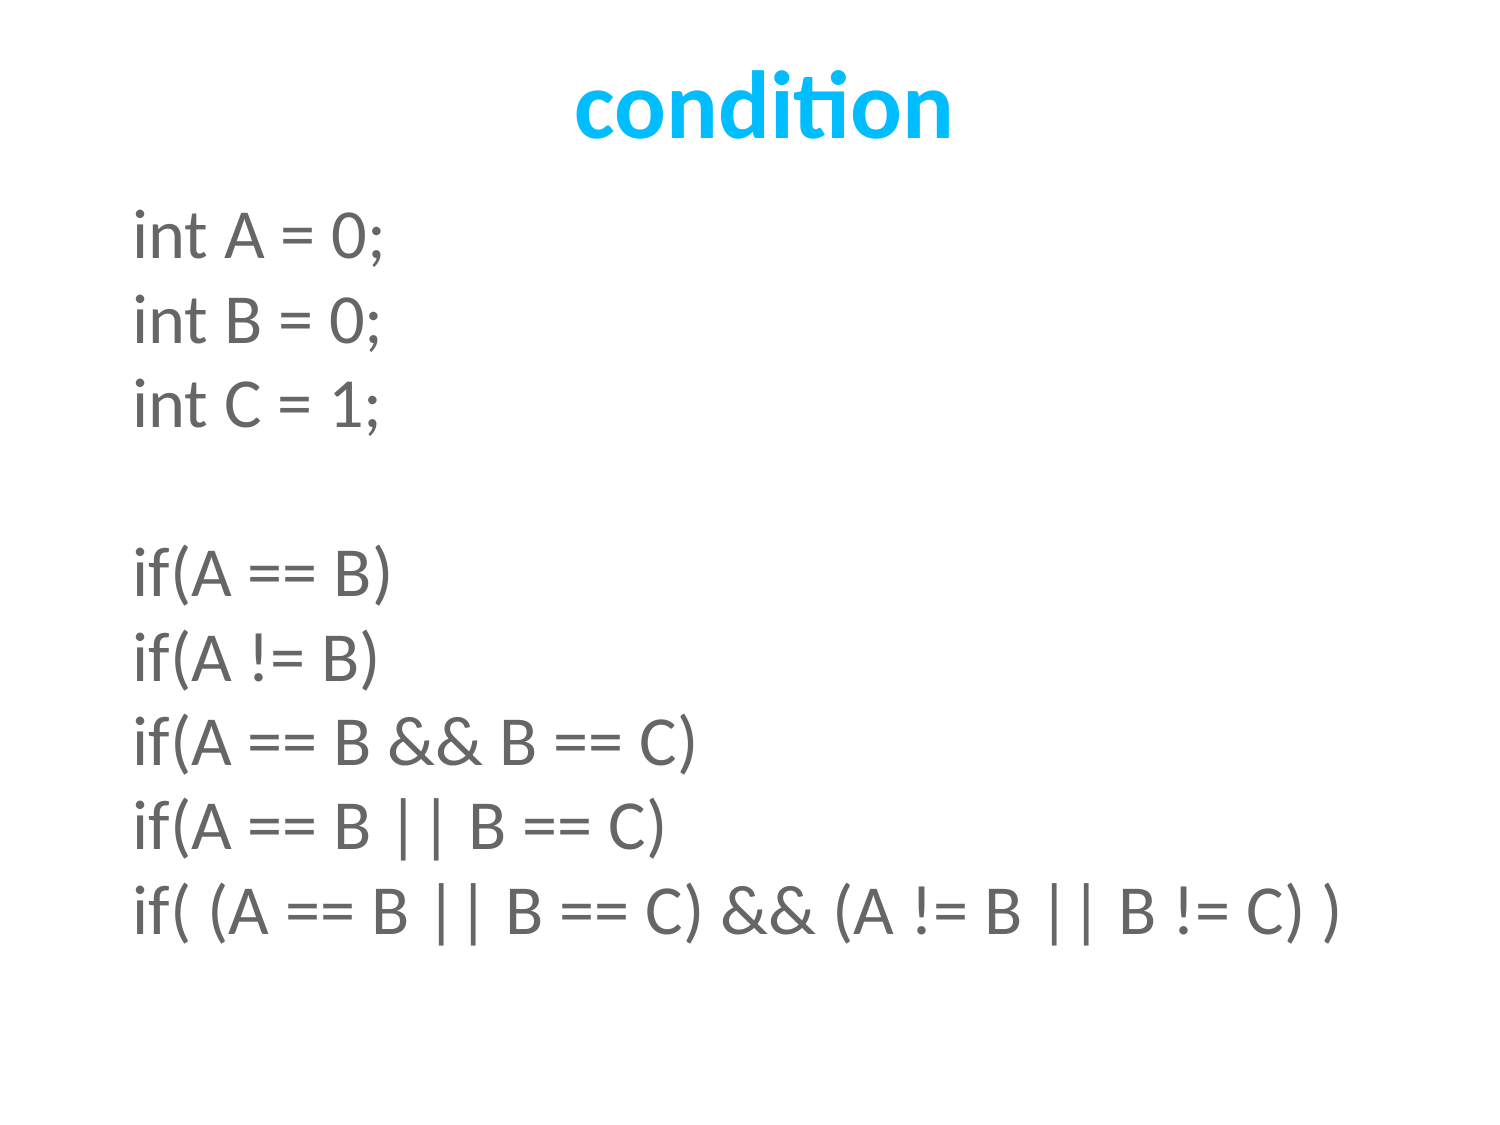

condition
int A = 0;
int B = 0;
int C = 1;

if(A == B)
if(A != B)
if(A == B && B == C)
if(A == B || B == C)
if( (A == B || B == C) && (A != B || B != C) )